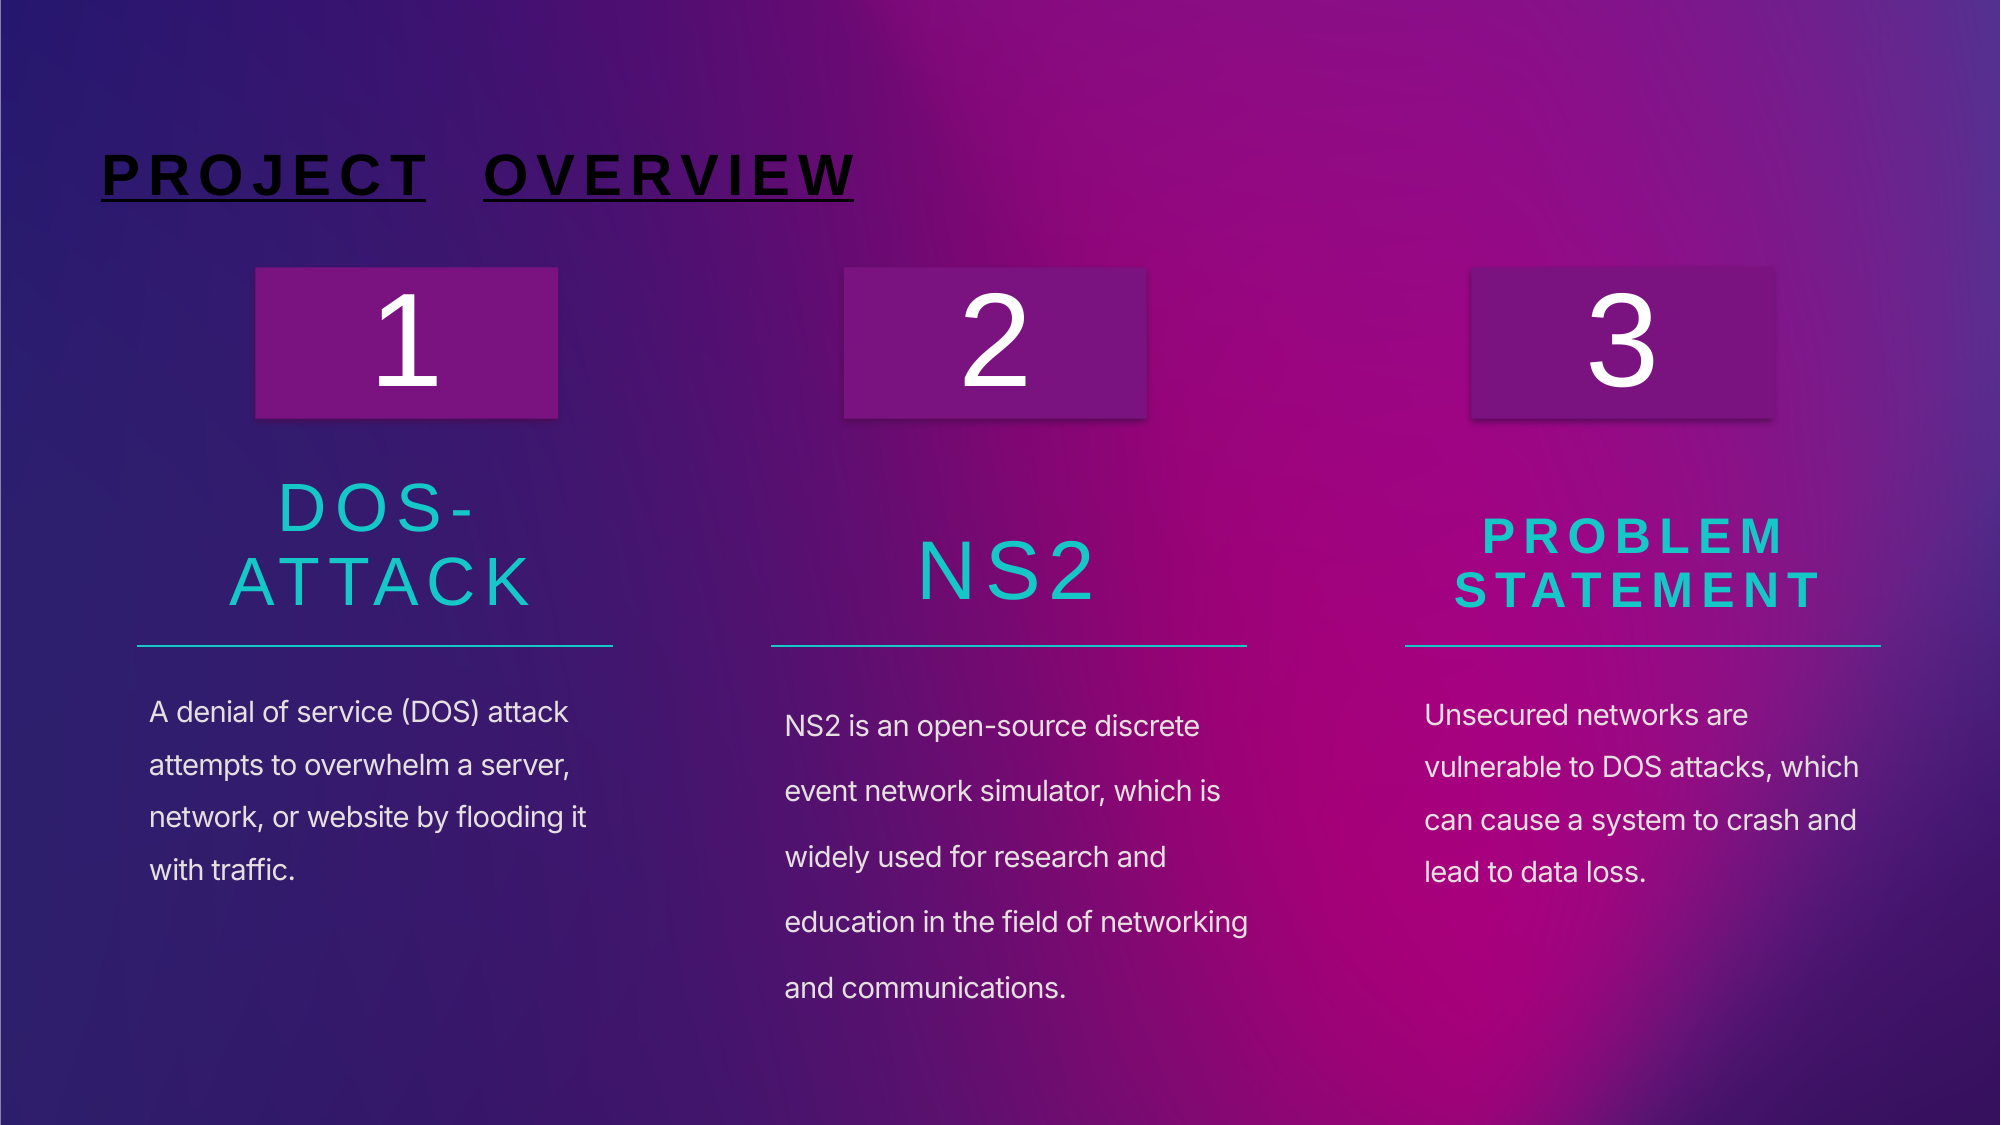

# PROJECT  OVERVIEW
1
2
3
PROBLEM STATEMENT
NS2
DOS-ATTACK
A denial of service (DOS) attack attempts to overwhelm a server, network, or website by flooding it with traffic.

NS2 is an open-source discrete event network simulator, which is widely used for research and education in the field of networking and communications.
Unsecured networks are vulnerable to DOS attacks, which can cause a system to crash and lead to data loss.